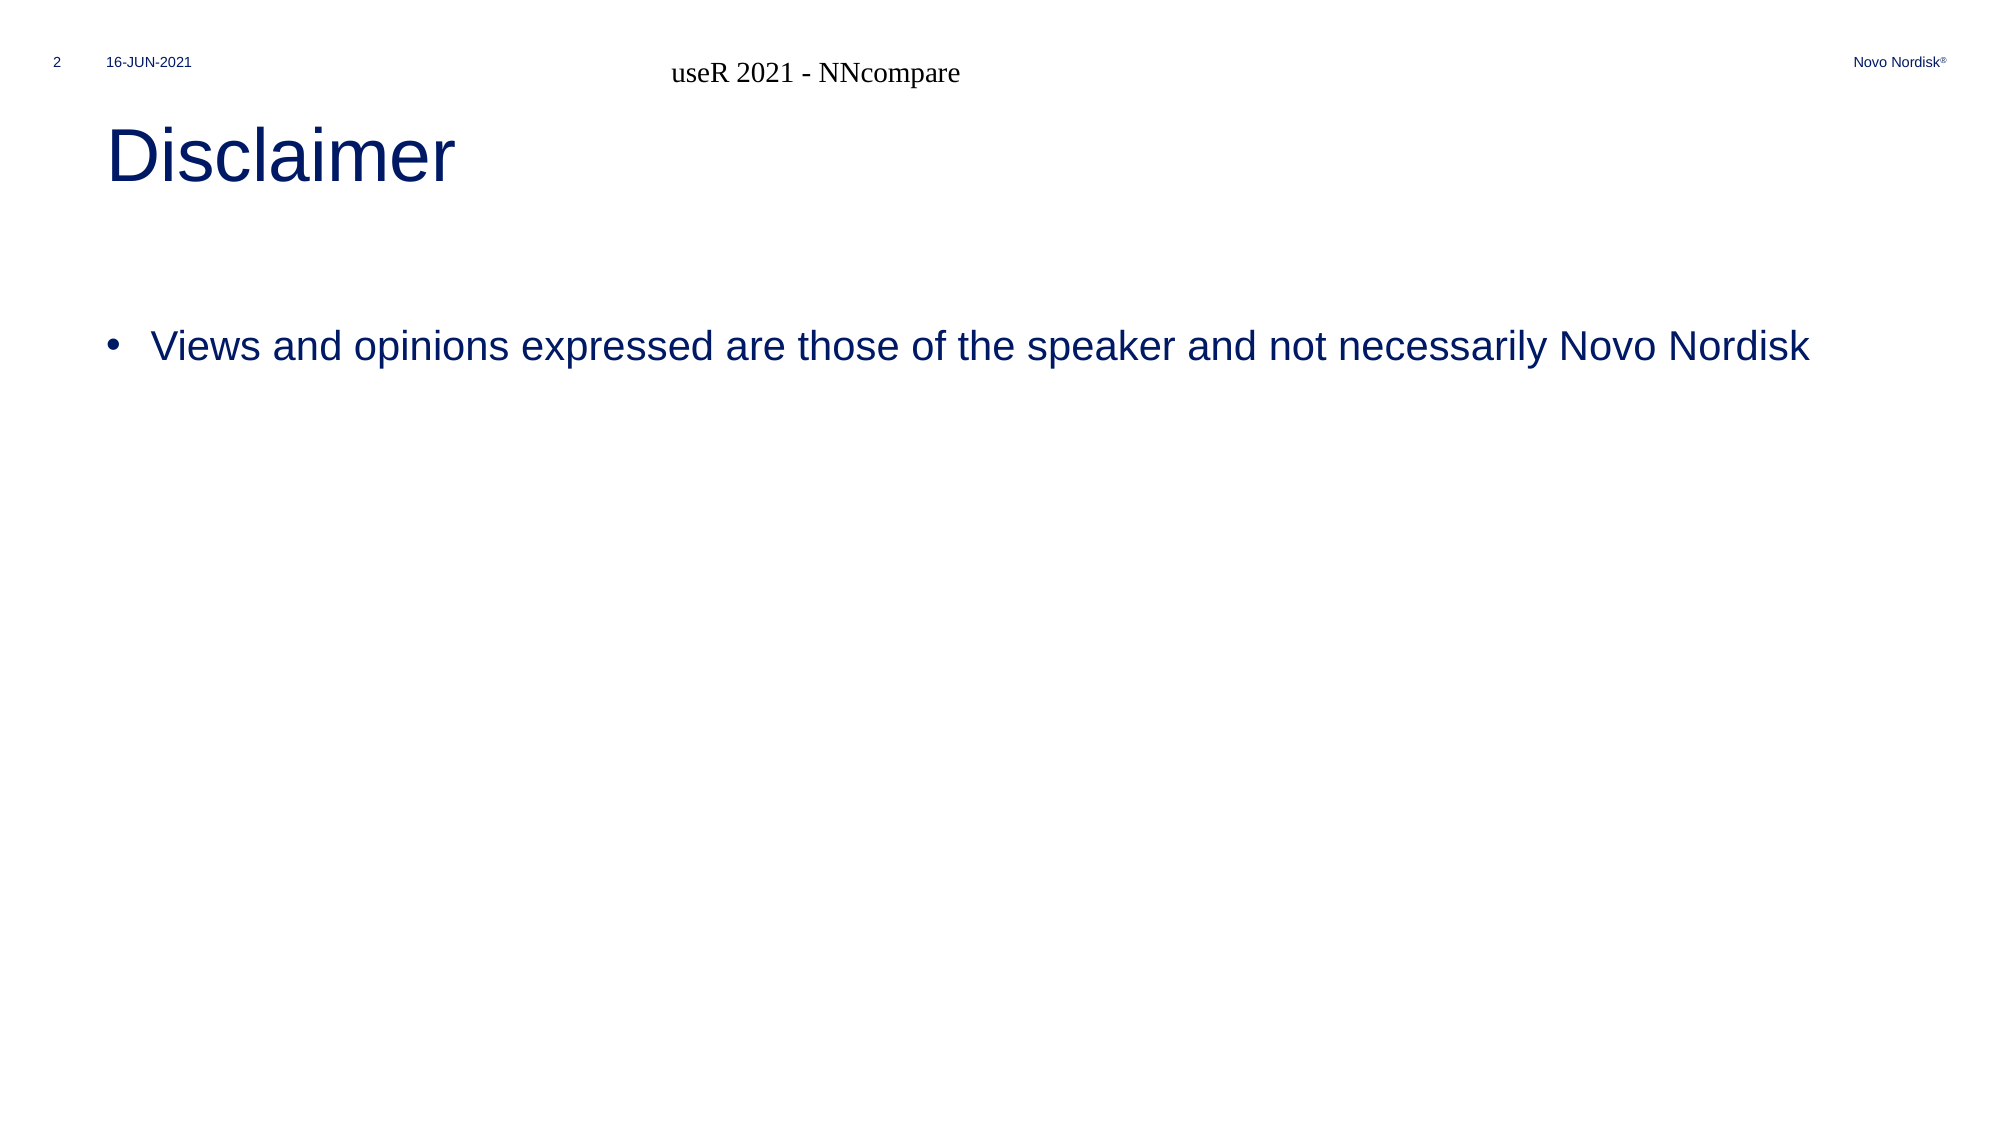

useR 2021 - NNcompare
2
16-JUN-2021

# Disclaimer
Views and opinions expressed are those of the speaker and not necessarily Novo Nordisk